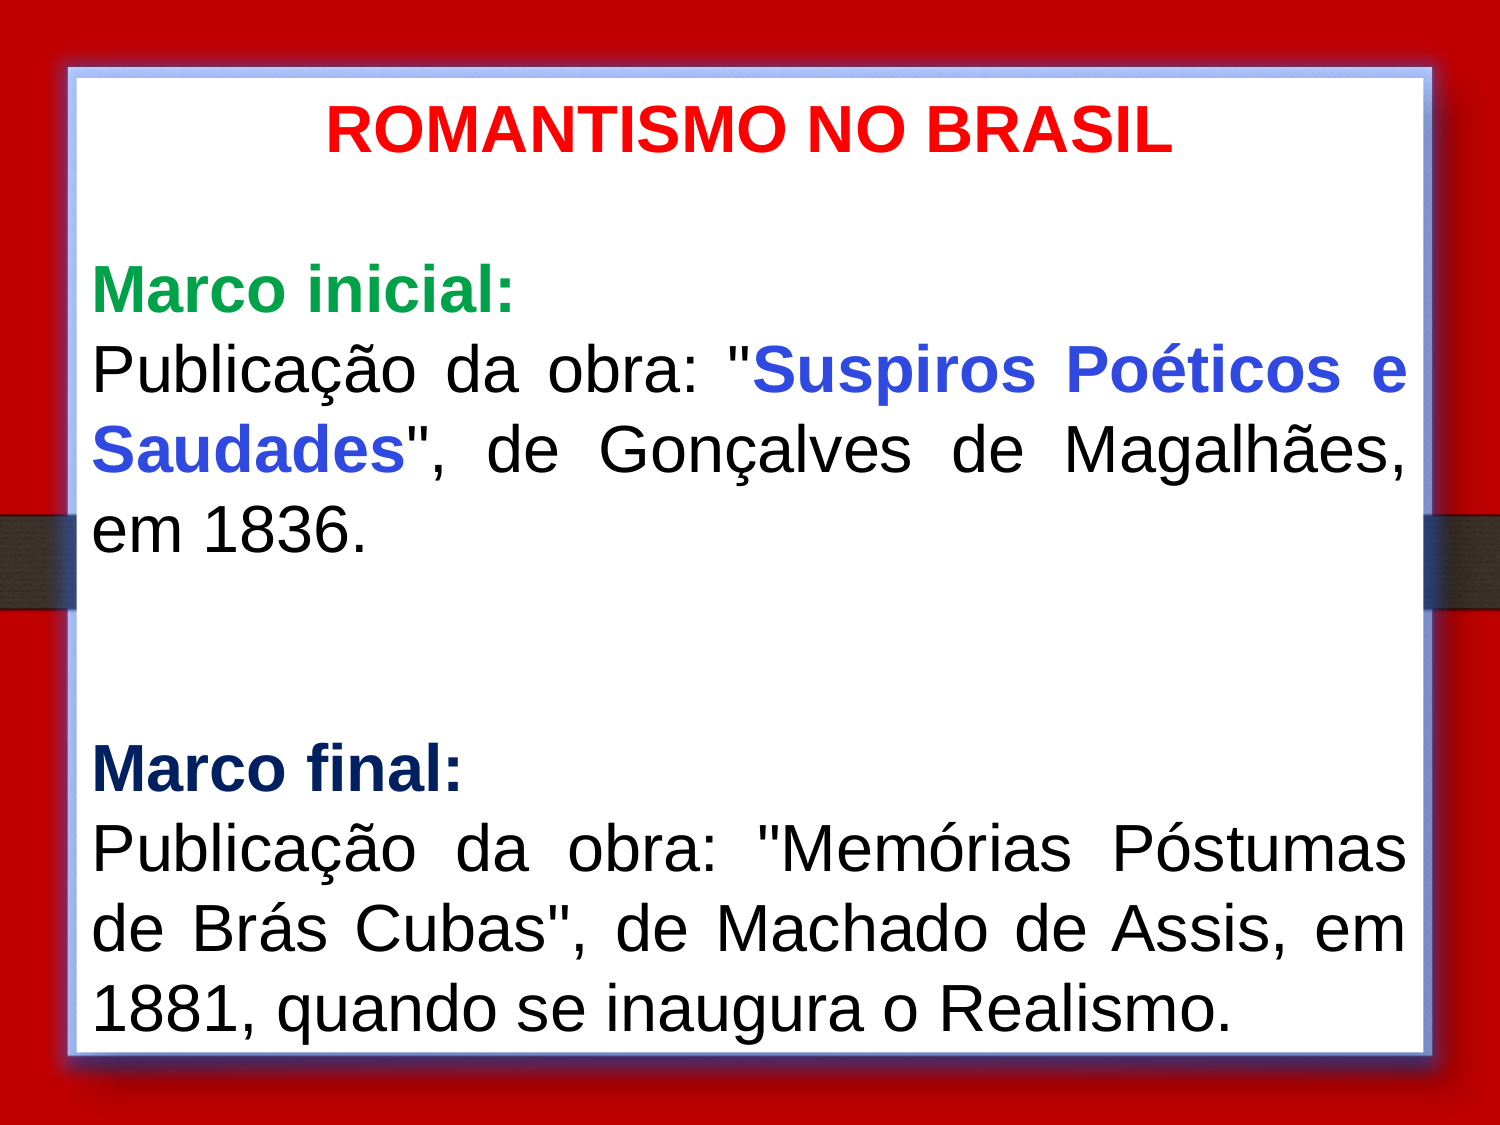

ROMANTISMO NO BRASIL

Marco inicial:
Publicação da obra: "Suspiros Poéticos e Saudades", de Gonçalves de Magalhães, em 1836.

Marco final:
Publicação da obra: "Memórias Póstumas de Brás Cubas", de Machado de Assis, em 1881, quando se inaugura o Realismo.